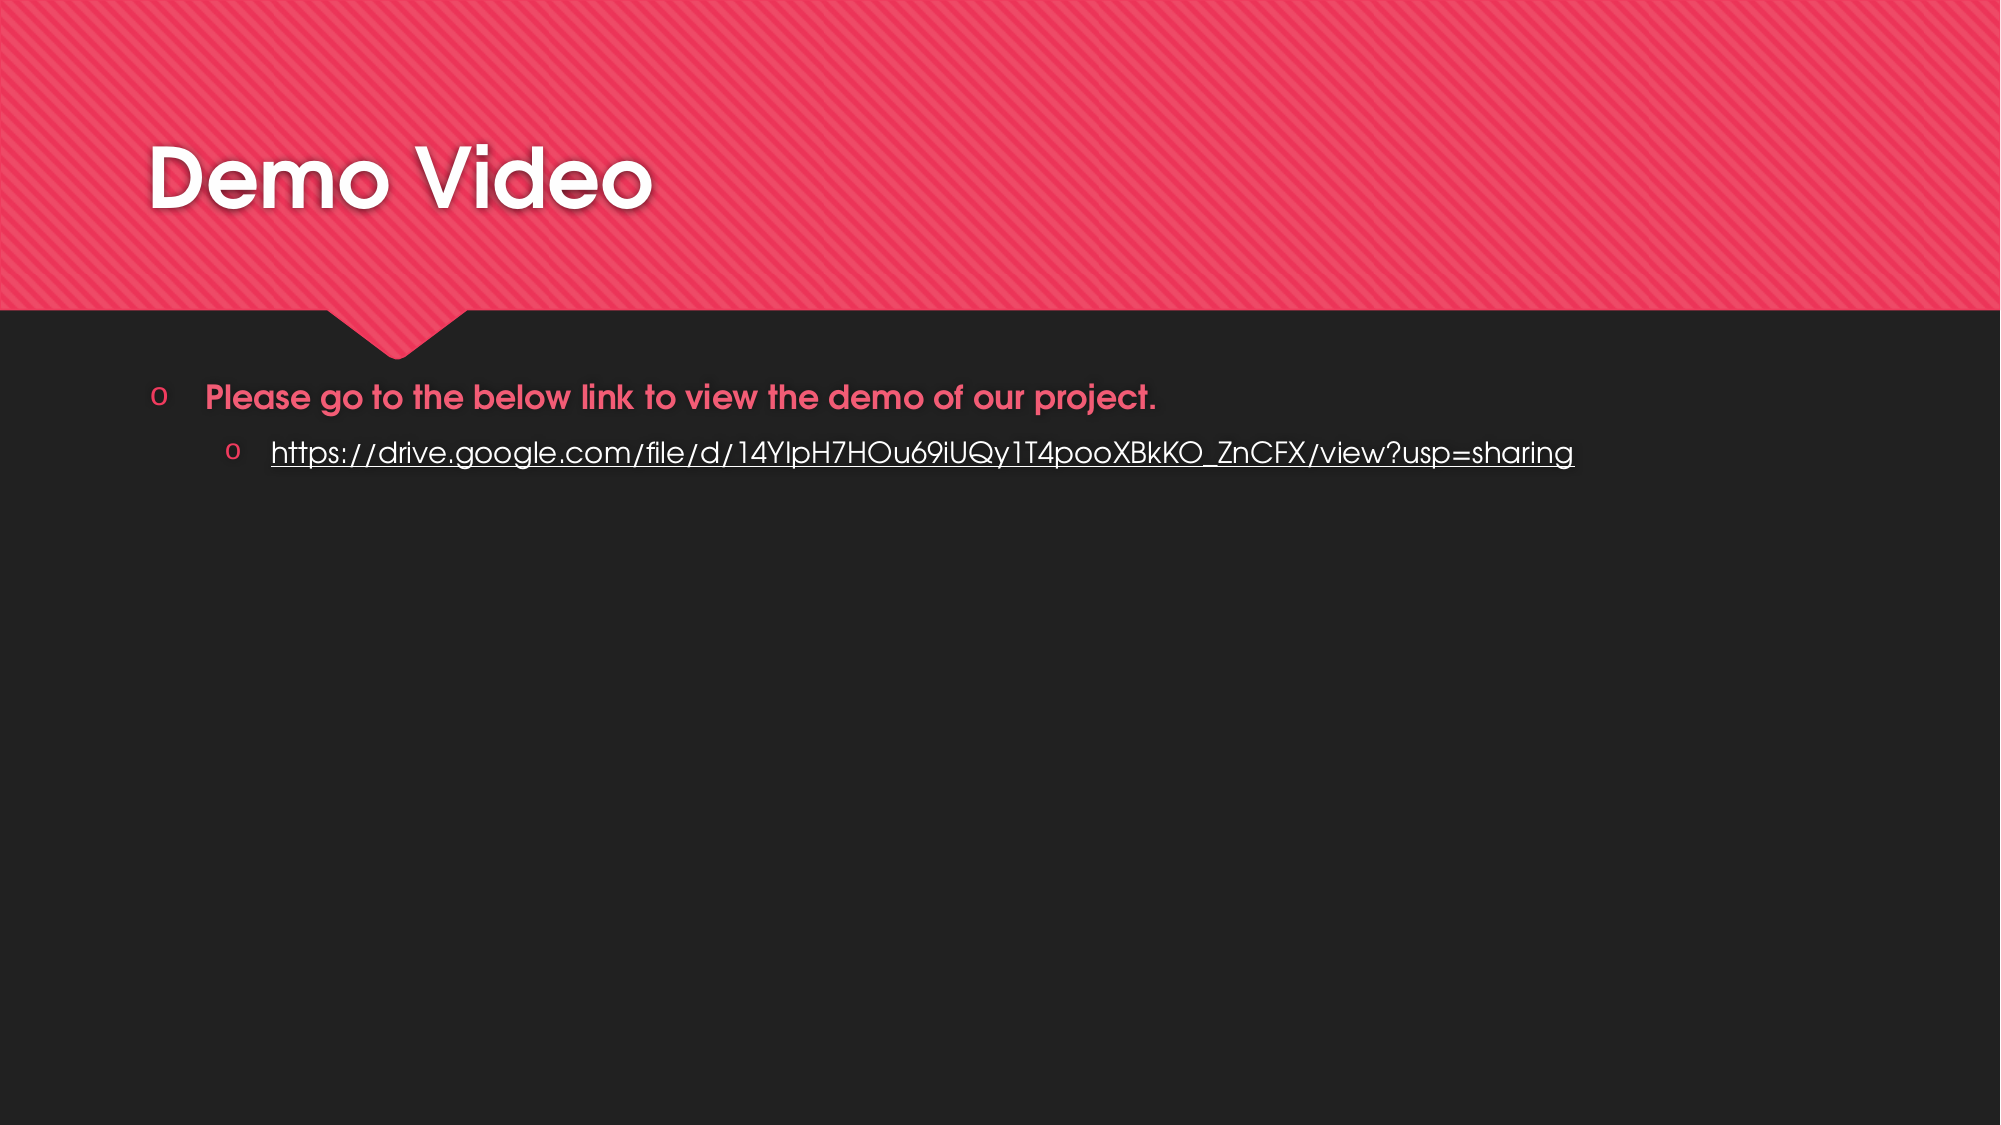

# Demo Video
Please go to the below link to view the demo of our project.
https://drive.google.com/file/d/14YIpH7HOu69iUQy1T4pooXBkKO_ZnCFX/view?usp=sharing